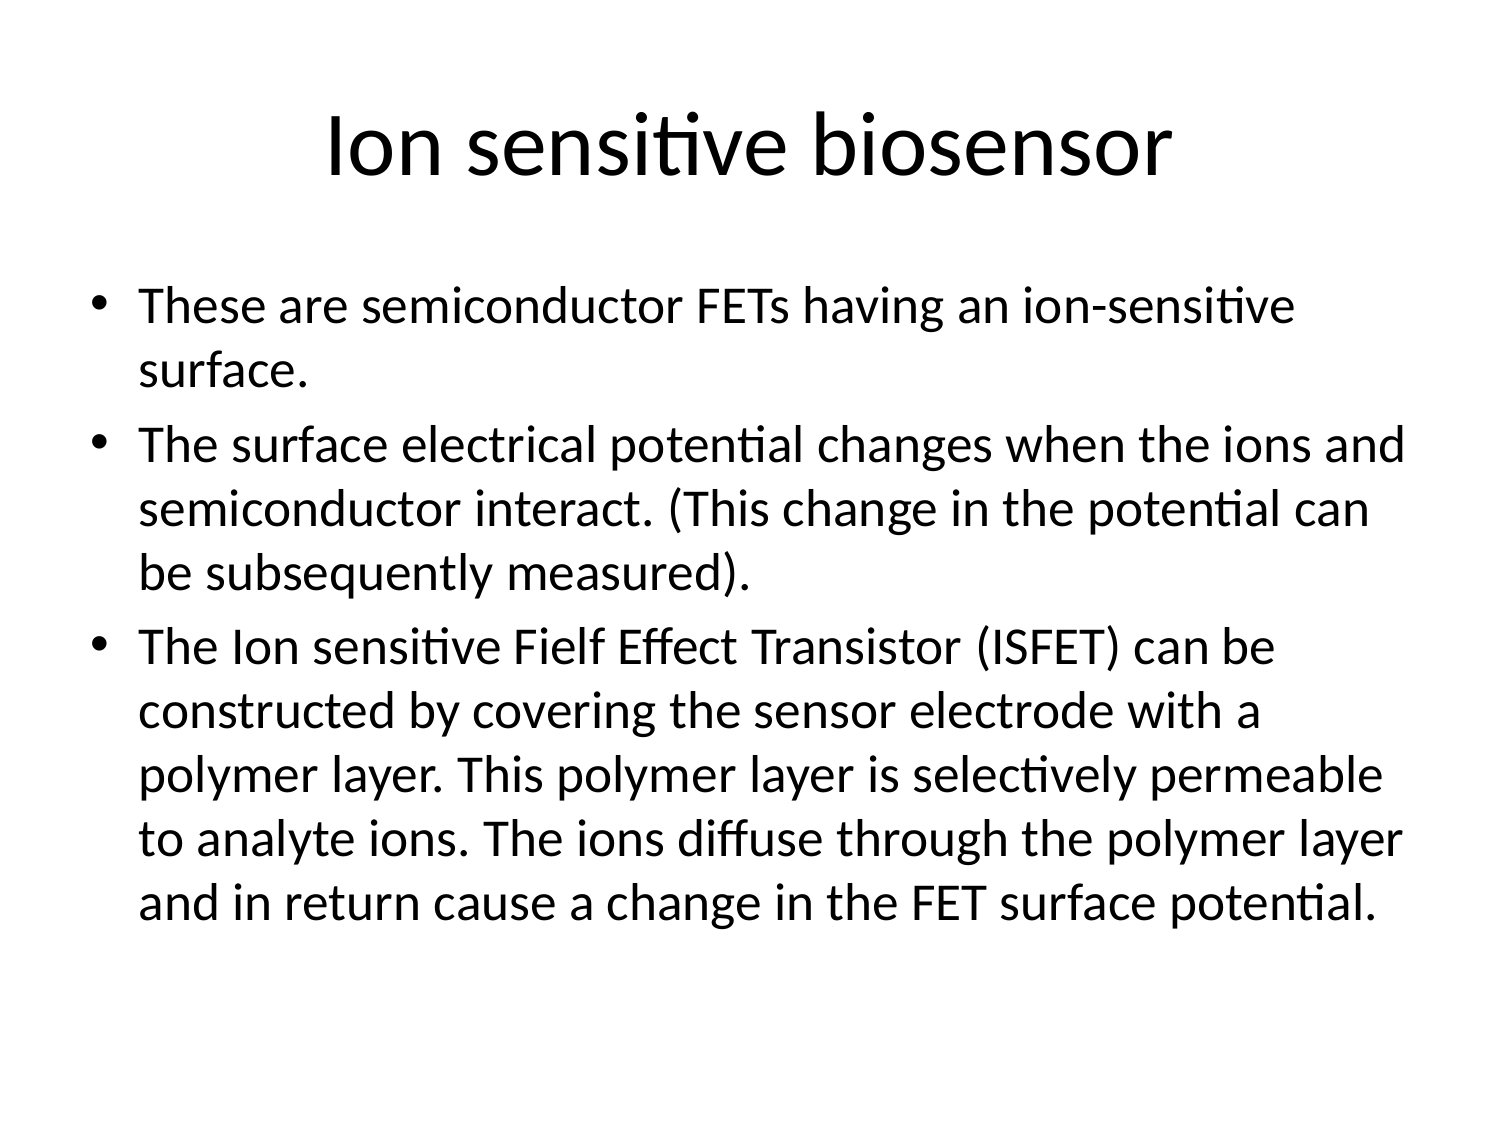

# Ion sensitive biosensor
These are semiconductor FETs having an ion-sensitive surface.
The surface electrical potential changes when the ions and semiconductor interact. (This change in the potential can be subsequently measured).
The Ion sensitive Fielf Effect Transistor (ISFET) can be constructed by covering the sensor electrode with a polymer layer. This polymer layer is selectively permeable to analyte ions. The ions diffuse through the polymer layer and in return cause a change in the FET surface potential.